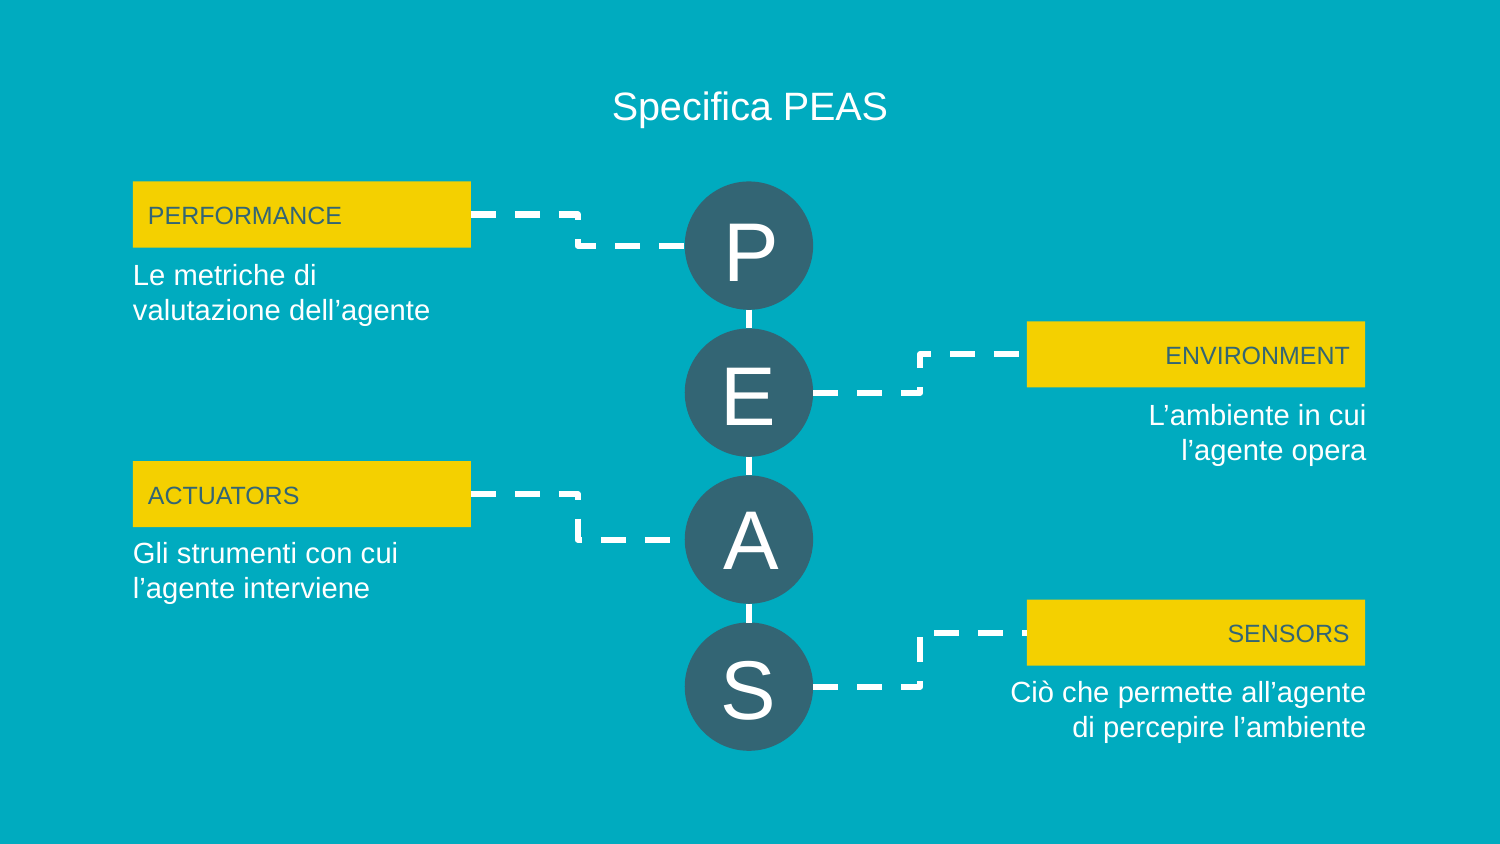

# Specifica PEAS
PERFORMANCE
Le metriche di valutazione dell’agente

P
ENVIRONMENT
L’ambiente in cui l’agente opera

E
ACTUATORS
Gli strumenti con cui l’agente interviene

A
SENSORS
Ciò che permette all’agente di percepire l’ambiente

S